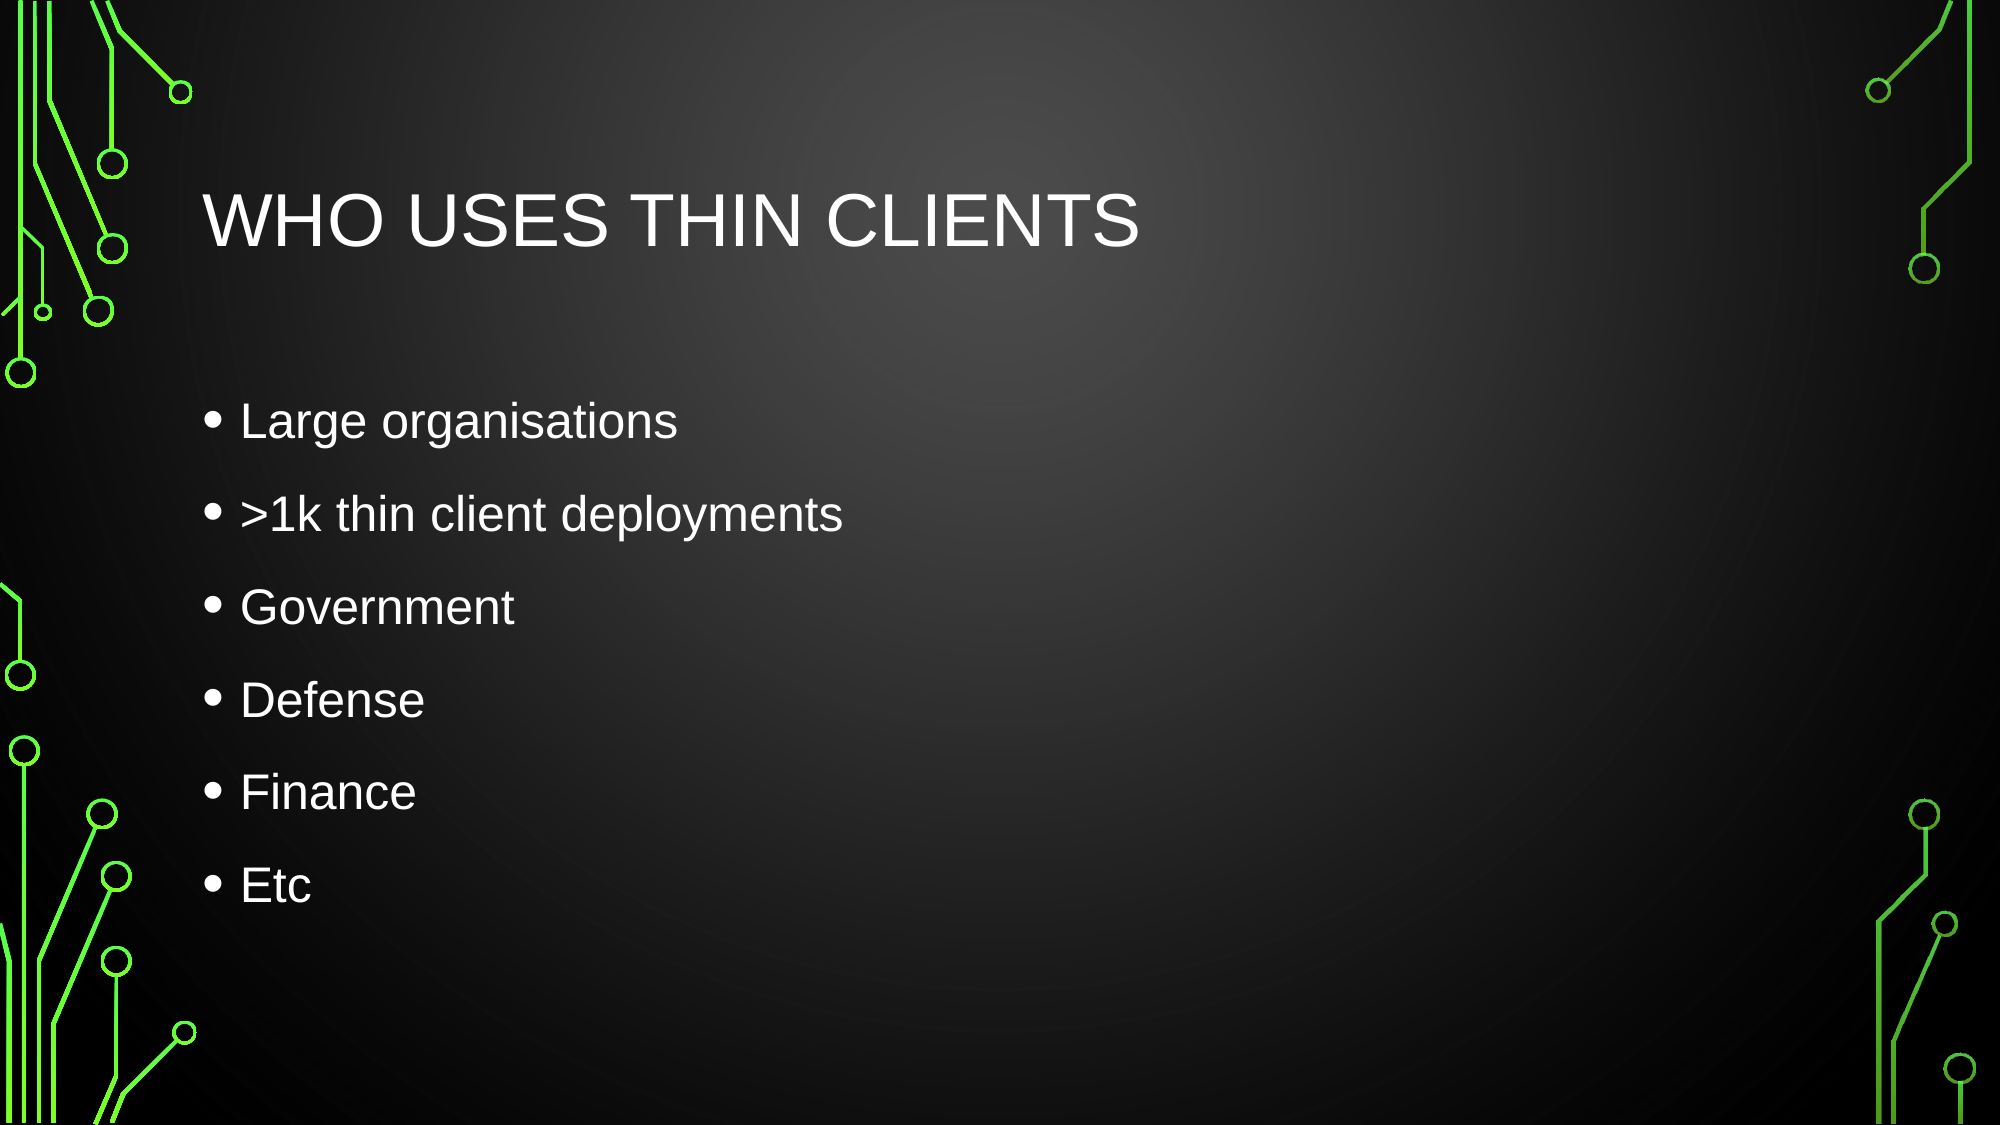

# Who uses thin clients
Large organisations
>1k thin client deployments
Government
Defense
Finance
Etc